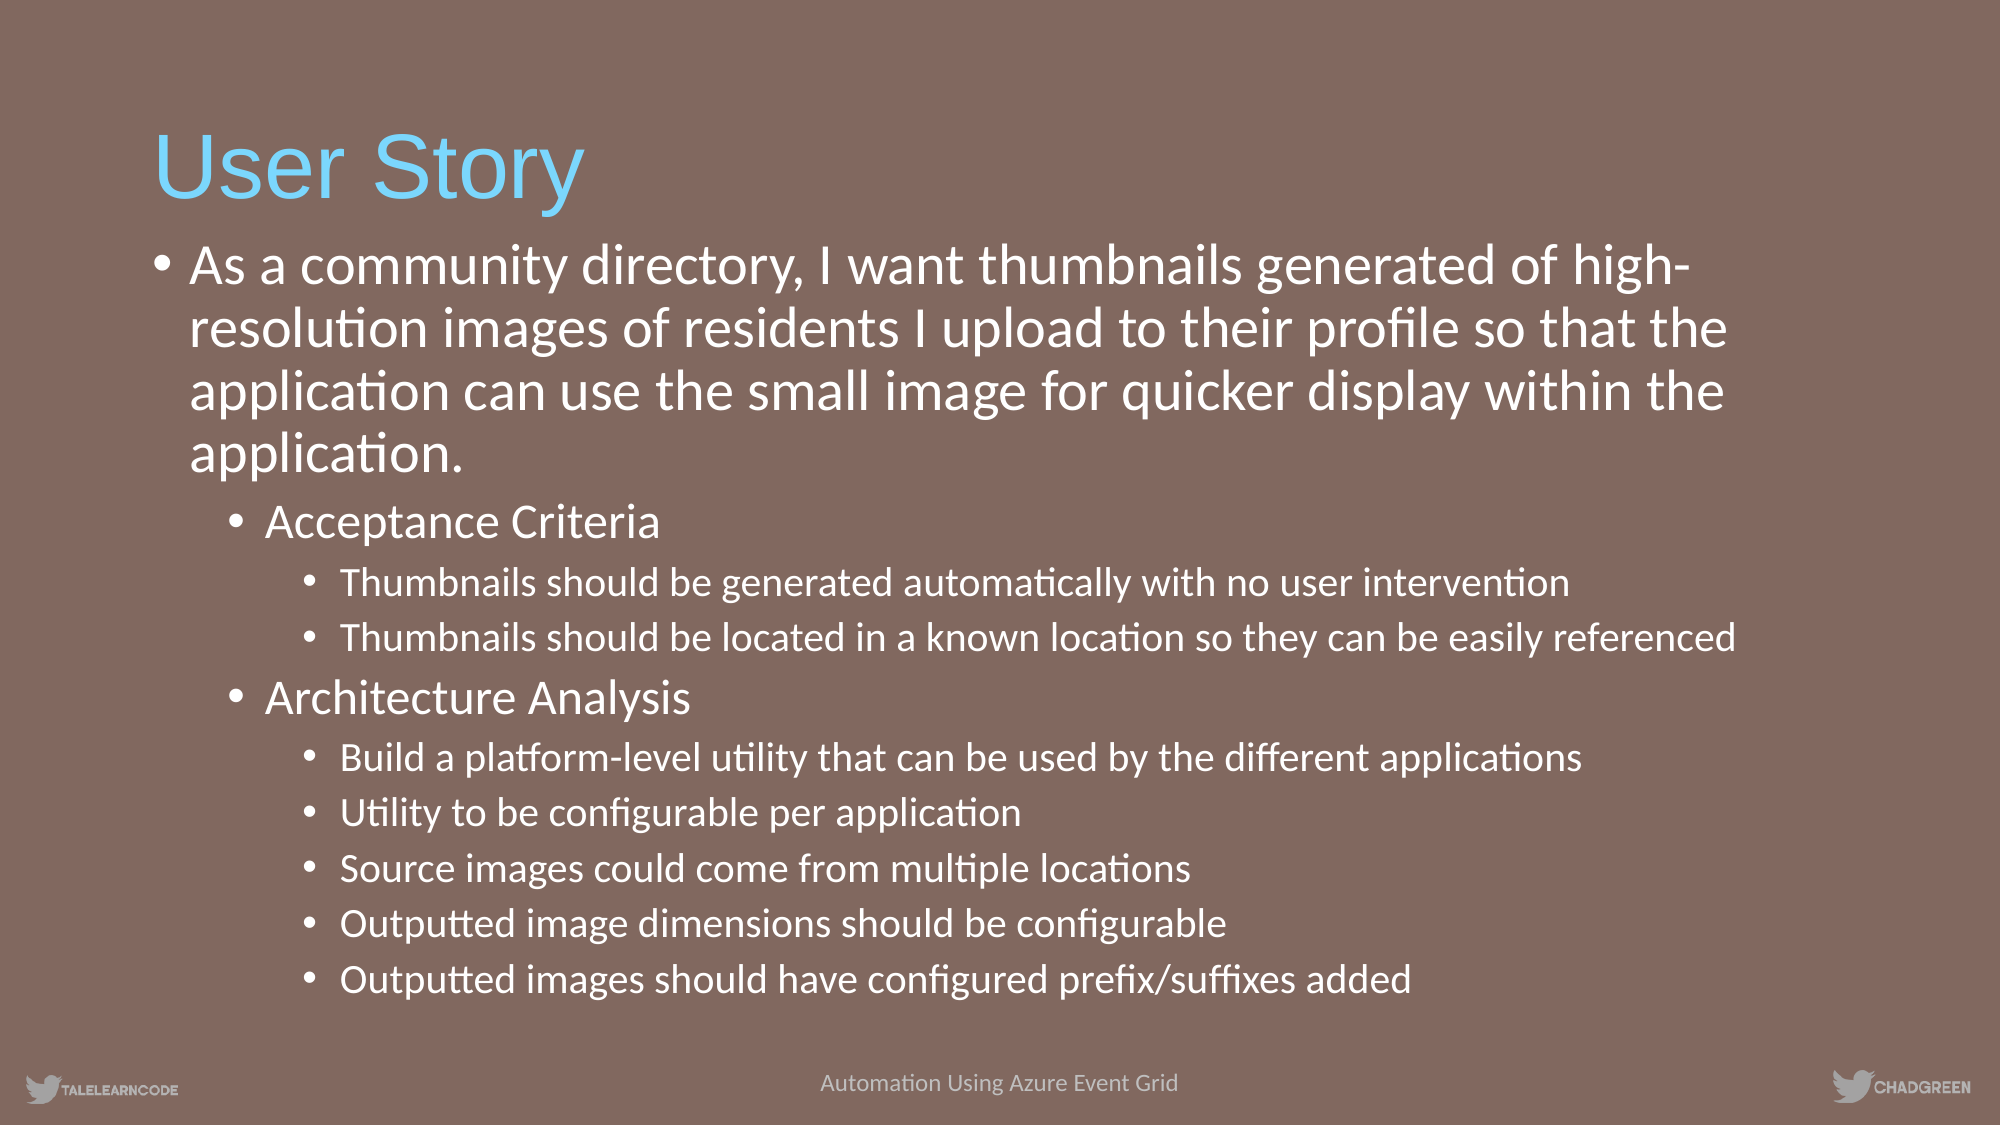

# User Story
As a community directory, I want thumbnails generated of high-resolution images of residents I upload to their profile so that the application can use the small image for quicker display within the application.
Acceptance Criteria
Thumbnails should be generated automatically with no user intervention
Thumbnails should be located in a known location so they can be easily referenced
Architecture Analysis
Build a platform-level utility that can be used by the different applications
Utility to be configurable per application
Source images could come from multiple locations
Outputted image dimensions should be configurable
Outputted images should have configured prefix/suffixes added